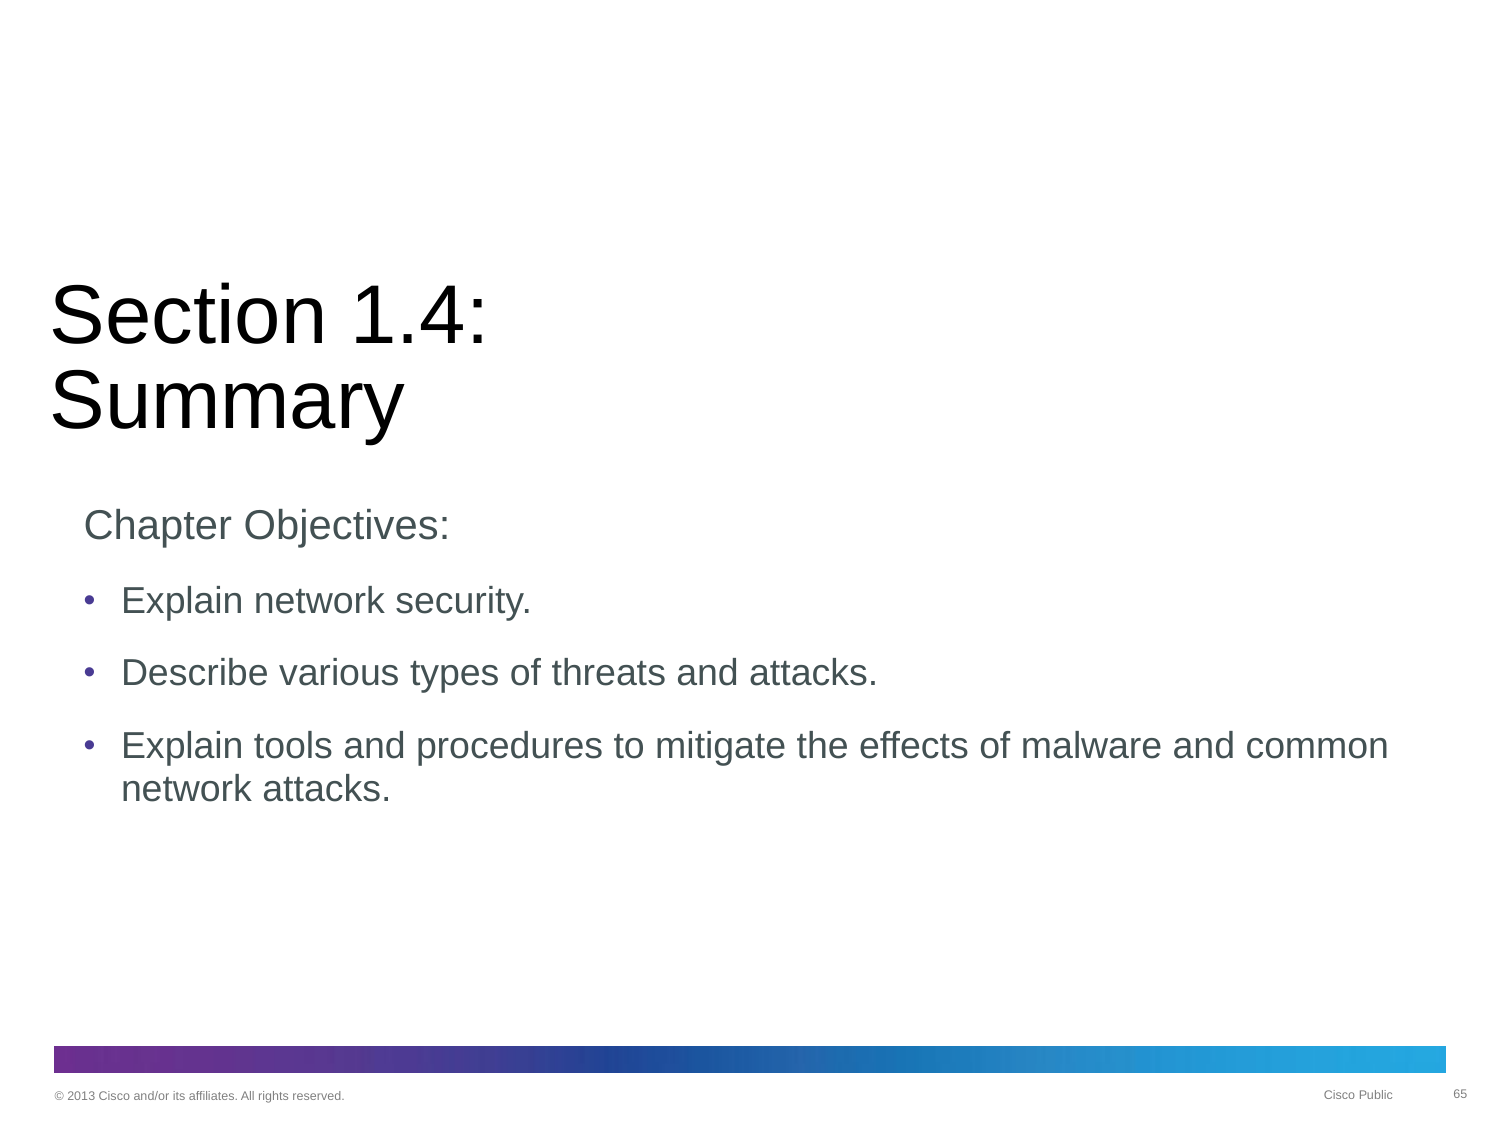

# Section 1.4: Summary
Chapter Objectives:
Explain network security.
Describe various types of threats and attacks.
Explain tools and procedures to mitigate the effects of malware and common network attacks.